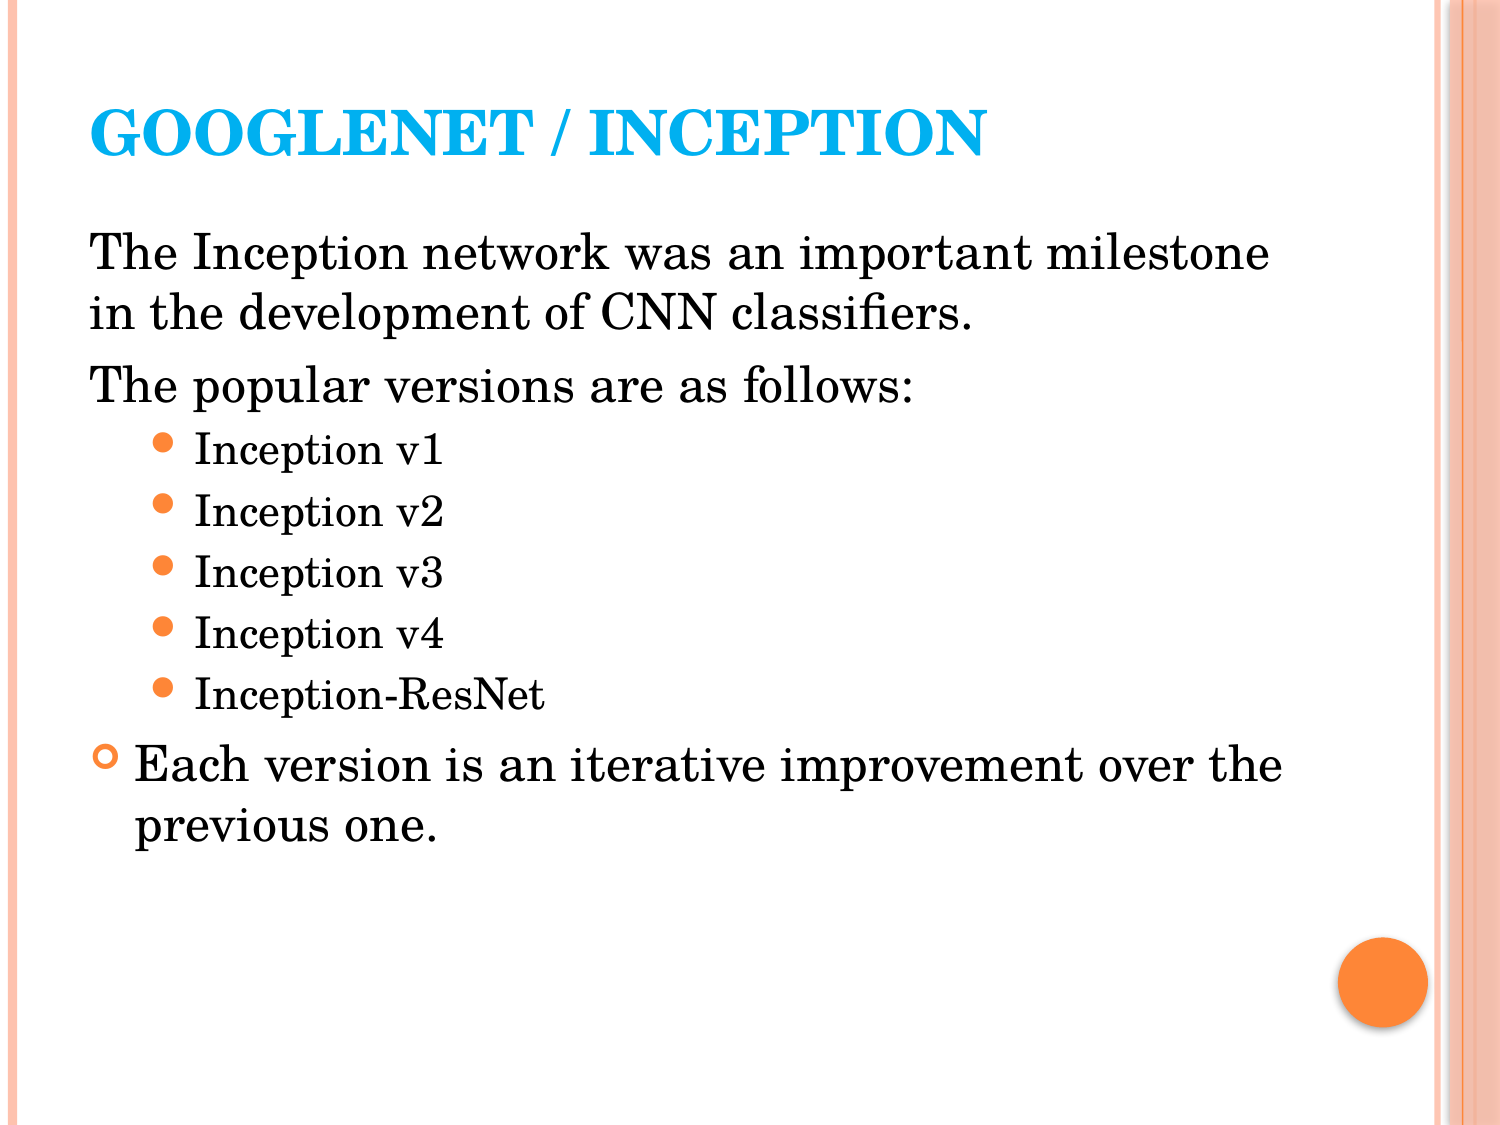

# GoogLeNet / Inception
The Inception network was an important milestone in the development of CNN classifiers.
The popular versions are as follows:
Inception v1
Inception v2
Inception v3
Inception v4
Inception-ResNet
Each version is an iterative improvement over the previous one.